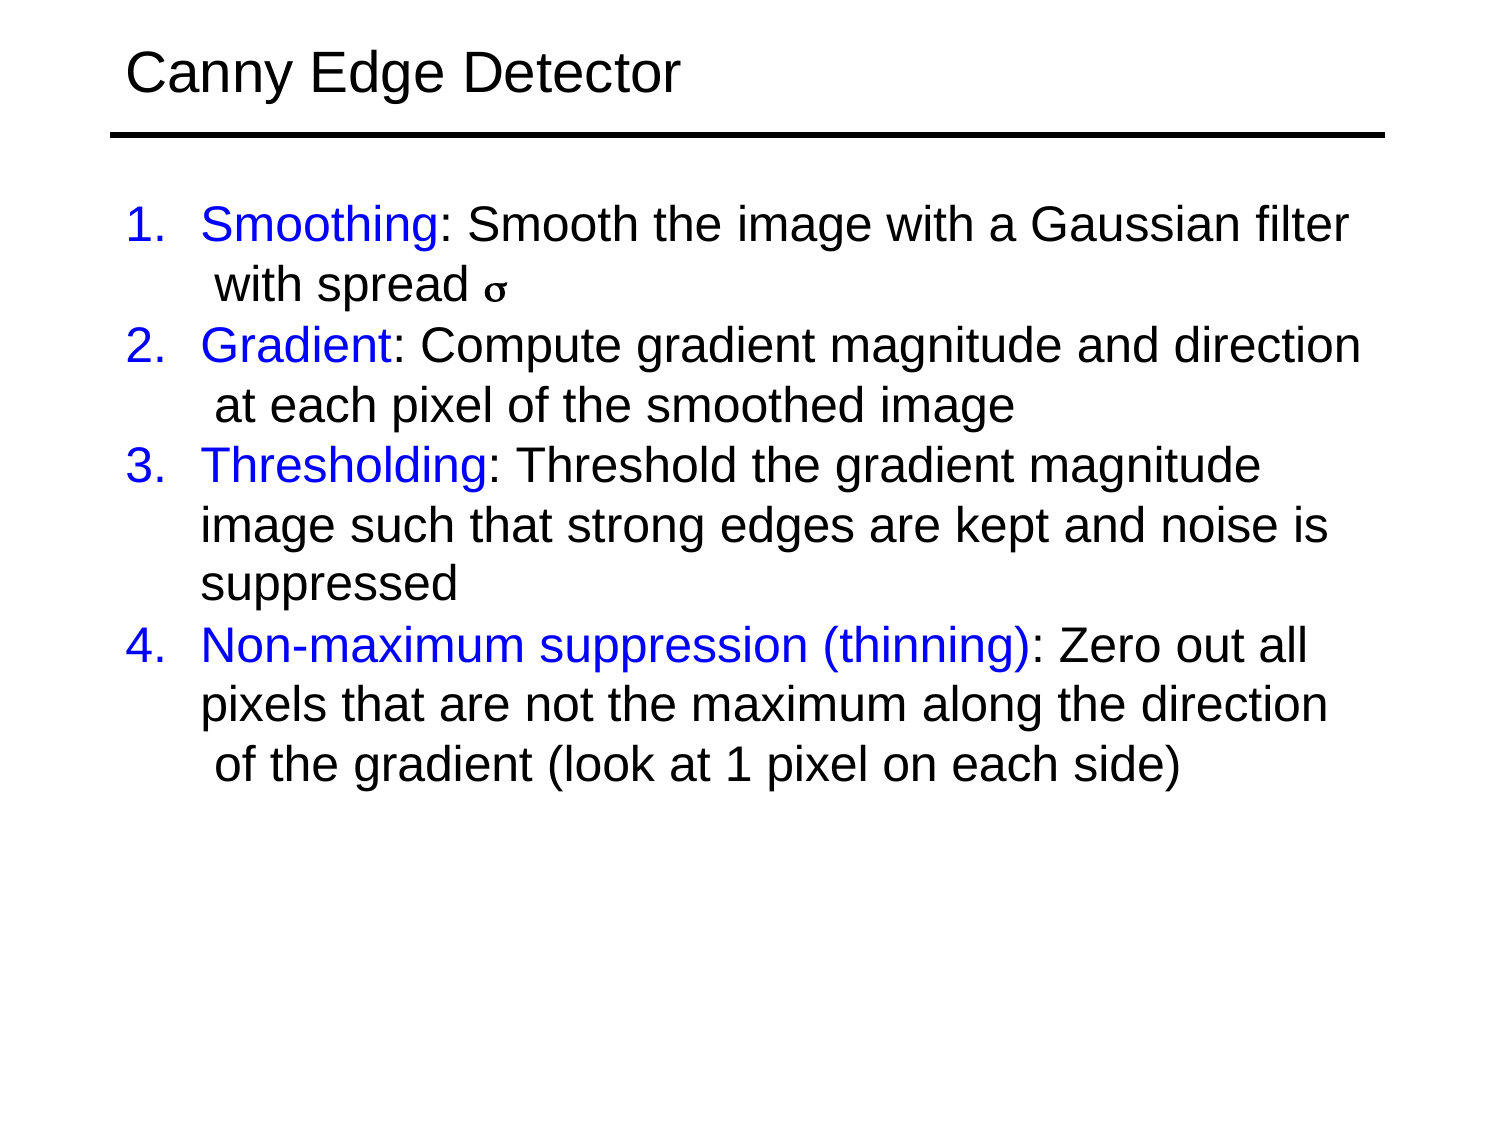

# Canny Edge Detector
Smoothing: Smooth the image with a Gaussian filter  with spread σ
Gradient: Compute gradient magnitude and direction  at each pixel of the smoothed image
Thresholding: Threshold the gradient magnitude  image such that strong edges are kept and noise is
suppressed
Non-maximum suppression (thinning): Zero out all  pixels that are not the maximum along the direction  of the gradient (look at 1 pixel on each side)